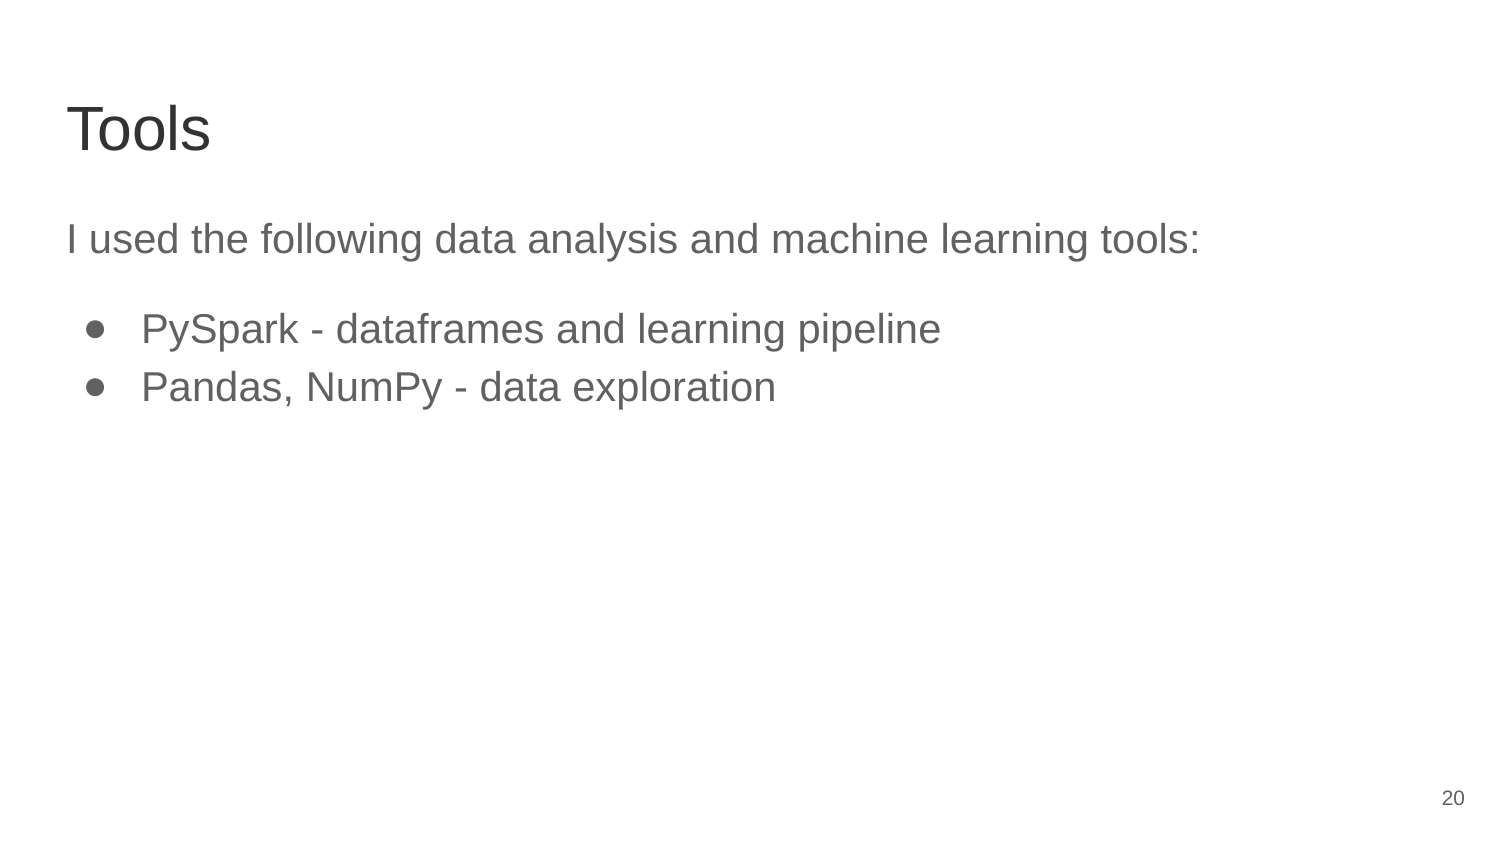

# Tools
I used the following data analysis and machine learning tools:
PySpark - dataframes and learning pipeline
Pandas, NumPy - data exploration
20